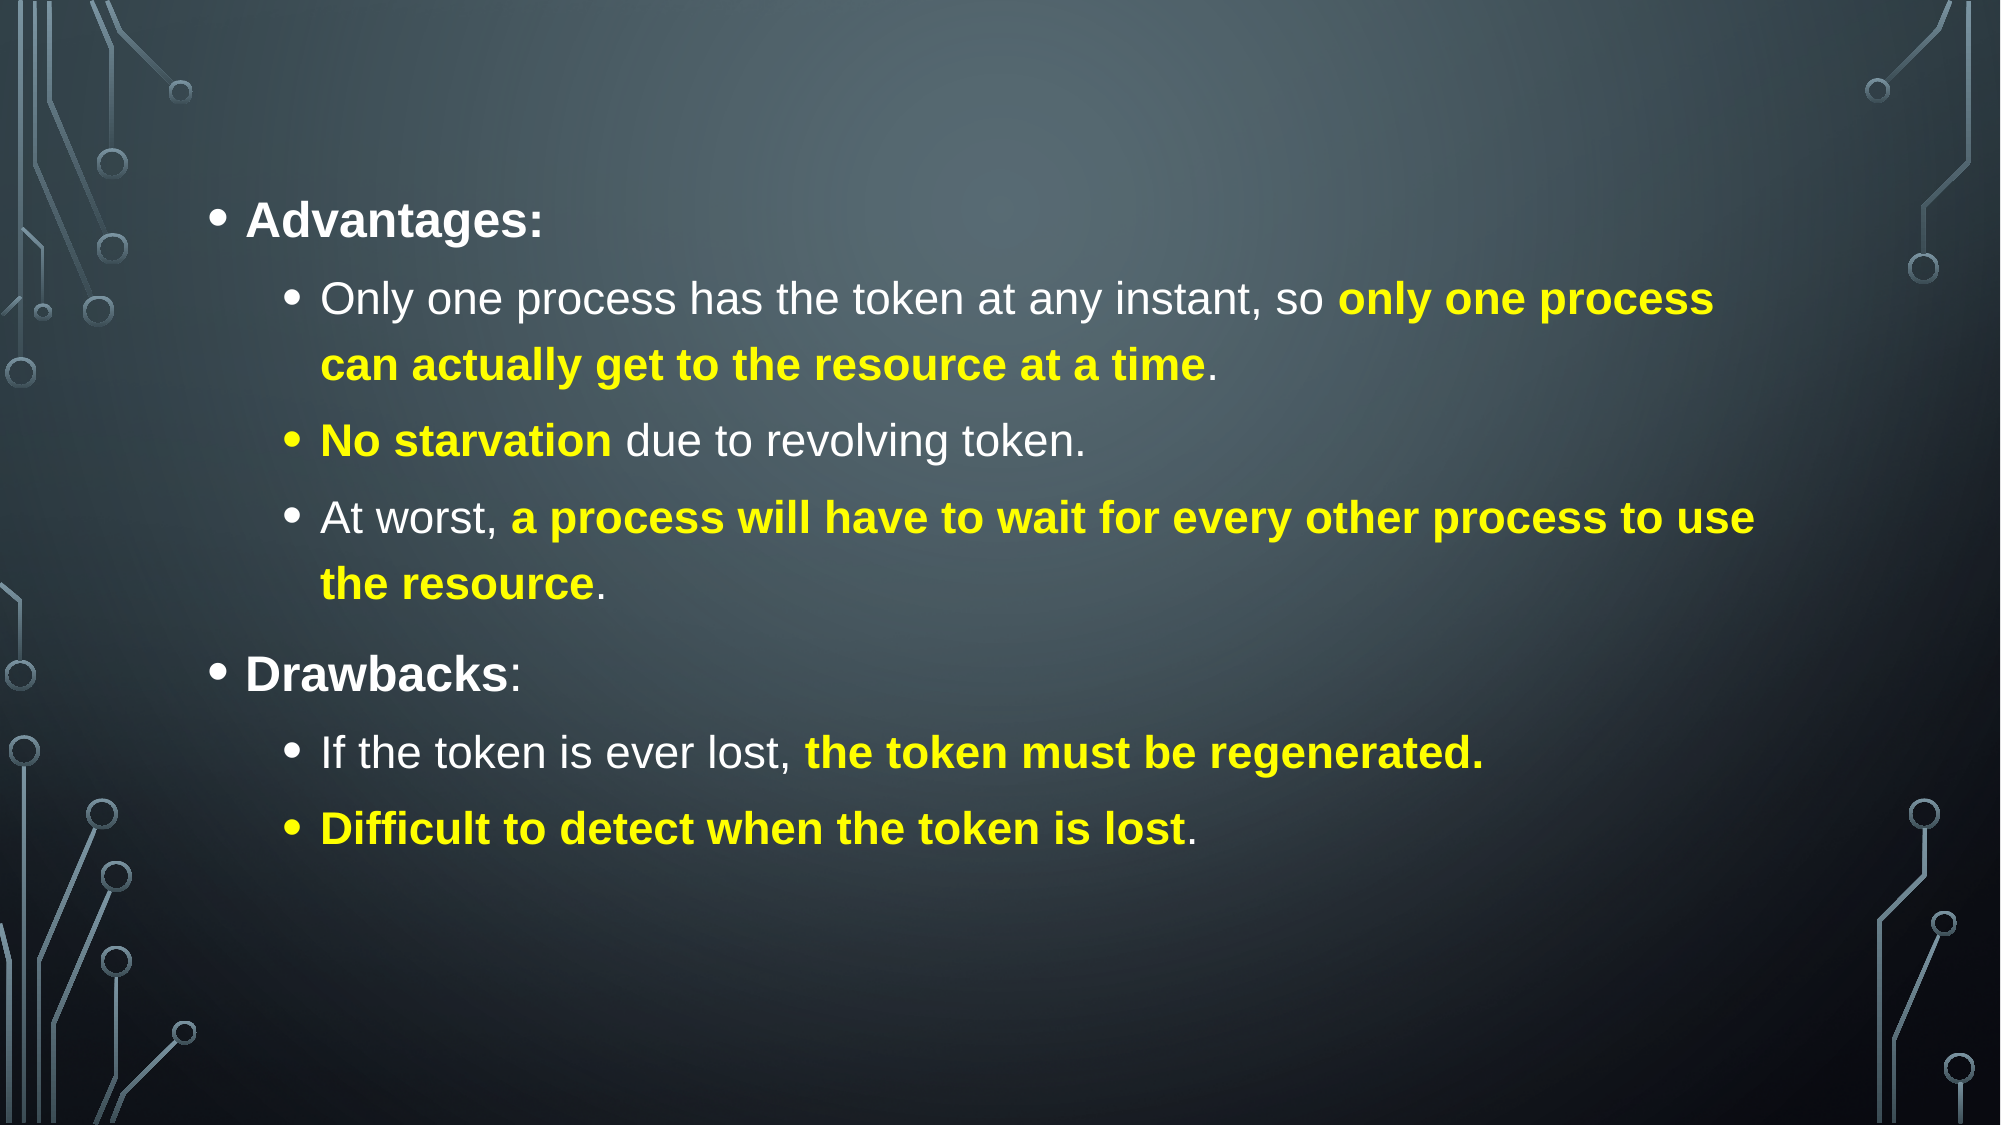

Advantages:
Only one process has the token at any instant, so only one process can actually get to the resource at a time.
No starvation due to revolving token.
At worst, a process will have to wait for every other process to use the resource.
Drawbacks:
If the token is ever lost, the token must be regenerated.
Difficult to detect when the token is lost.